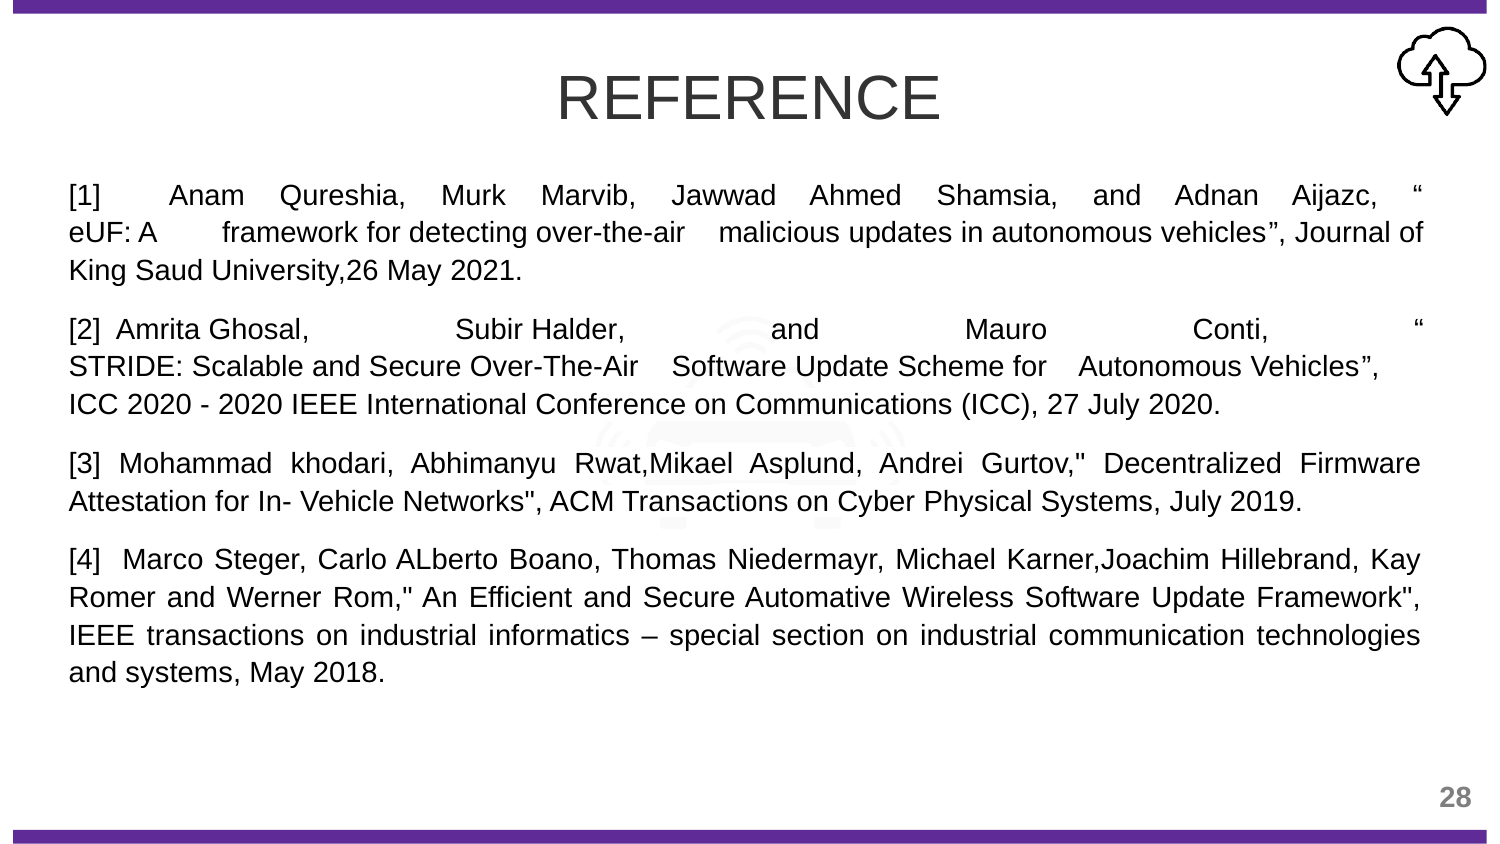

REFERENCE
[1]  Anam Qureshia, Murk Marvib, Jawwad Ahmed Shamsia, and Adnan Aijazc, “eUF: A        framework for detecting over-the-air    malicious updates in autonomous vehicles”, Journal of King Saud University,26 May 2021.
[2]  Amrita Ghosal, Subir Halder, and Mauro Conti, “STRIDE: Scalable and Secure Over-The-Air    Software Update Scheme for    Autonomous Vehicles”, ICC 2020 - 2020 IEEE International Conference on Communications (ICC), 27 July 2020.
[3] Mohammad khodari, Abhimanyu Rwat,Mikael Asplund, Andrei Gurtov," Decentralized Firmware Attestation for In- Vehicle Networks", ACM Transactions on Cyber Physical Systems, July 2019.
[4]  Marco Steger, Carlo ALberto Boano, Thomas Niedermayr, Michael Karner,Joachim Hillebrand, Kay Romer and Werner Rom," An Efficient and Secure Automative Wireless Software Update Framework", IEEE transactions on industrial informatics – special section on industrial communication technologies and systems, May 2018.

28